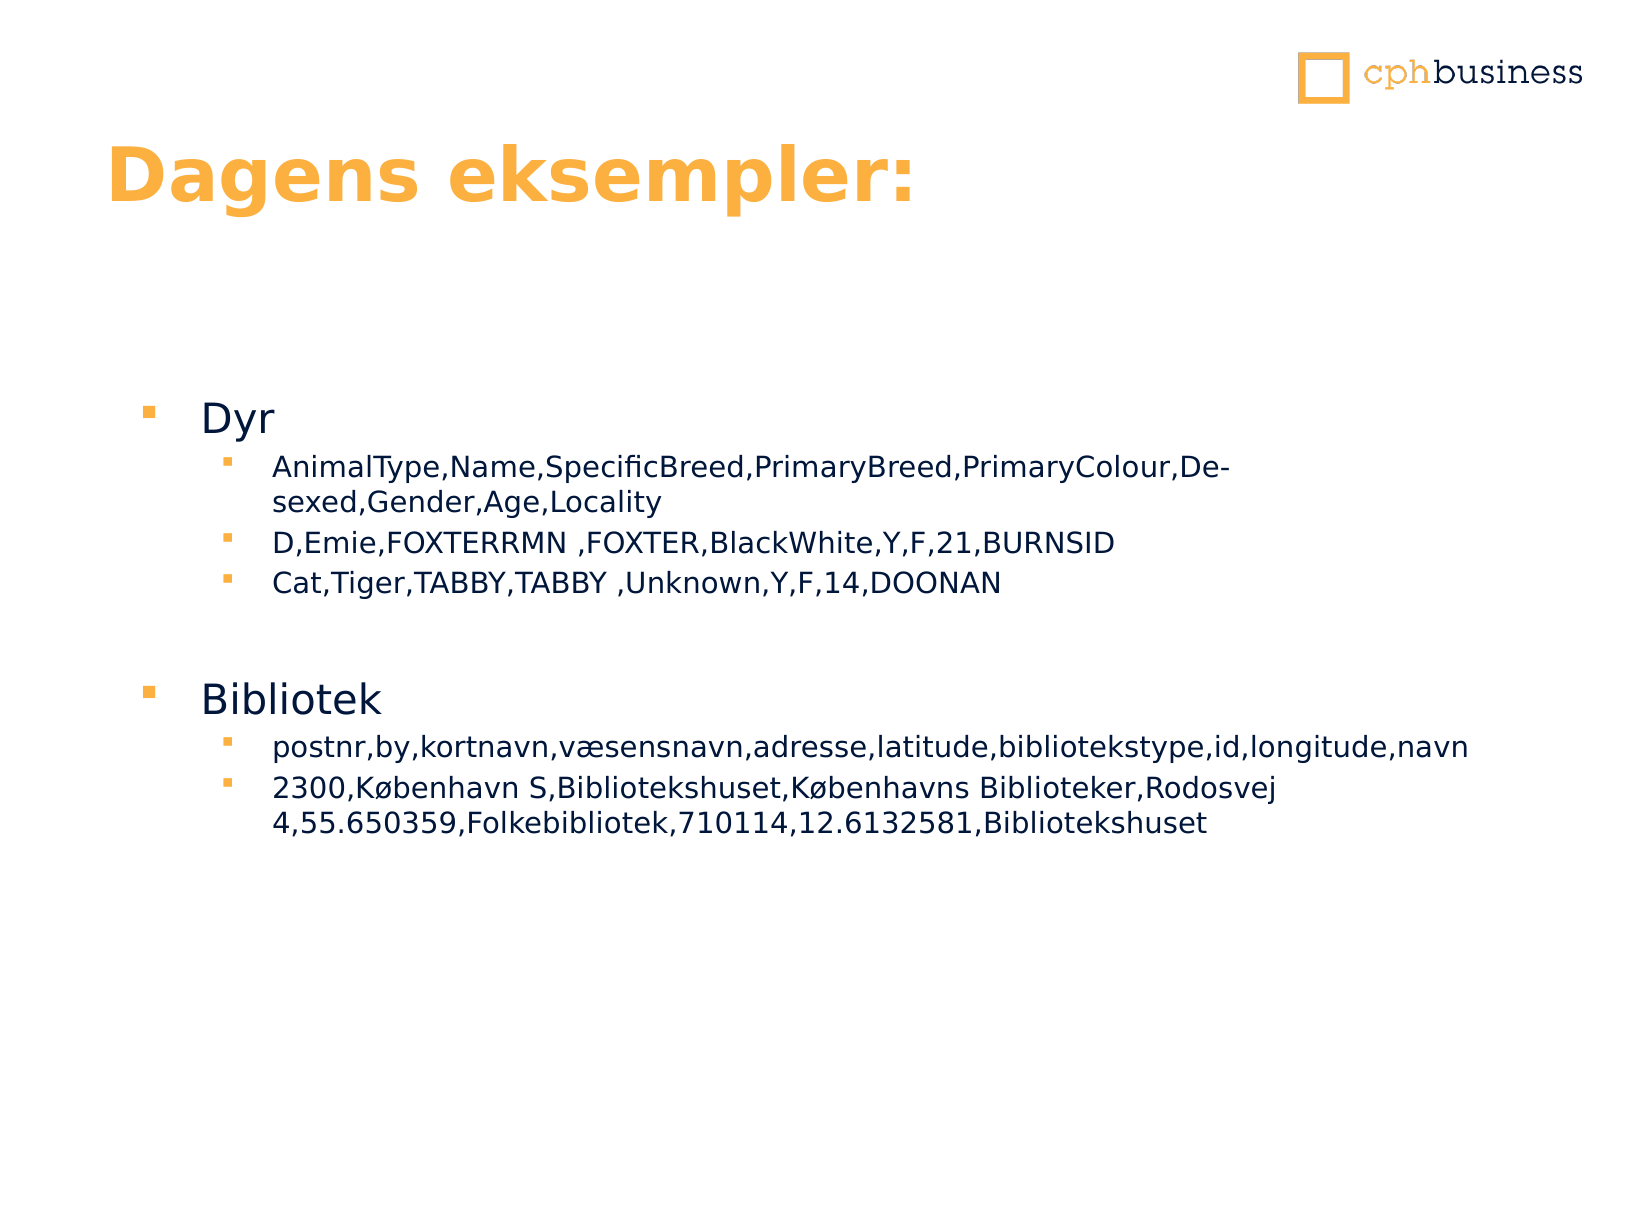

Dagens eksempler:
Dyr
AnimalType,Name,SpecificBreed,PrimaryBreed,PrimaryColour,De-sexed,Gender,Age,Locality
D,Emie,FOXTERRMN ,FOXTER,BlackWhite,Y,F,21,BURNSID
Cat,Tiger,TABBY,TABBY ,Unknown,Y,F,14,DOONAN

Bibliotek
postnr,by,kortnavn,væsensnavn,adresse,latitude,bibliotekstype,id,longitude,navn
2300,København S,Bibliotekshuset,Københavns Biblioteker,Rodosvej 4,55.650359,Folkebibliotek,710114,12.6132581,Bibliotekshuset